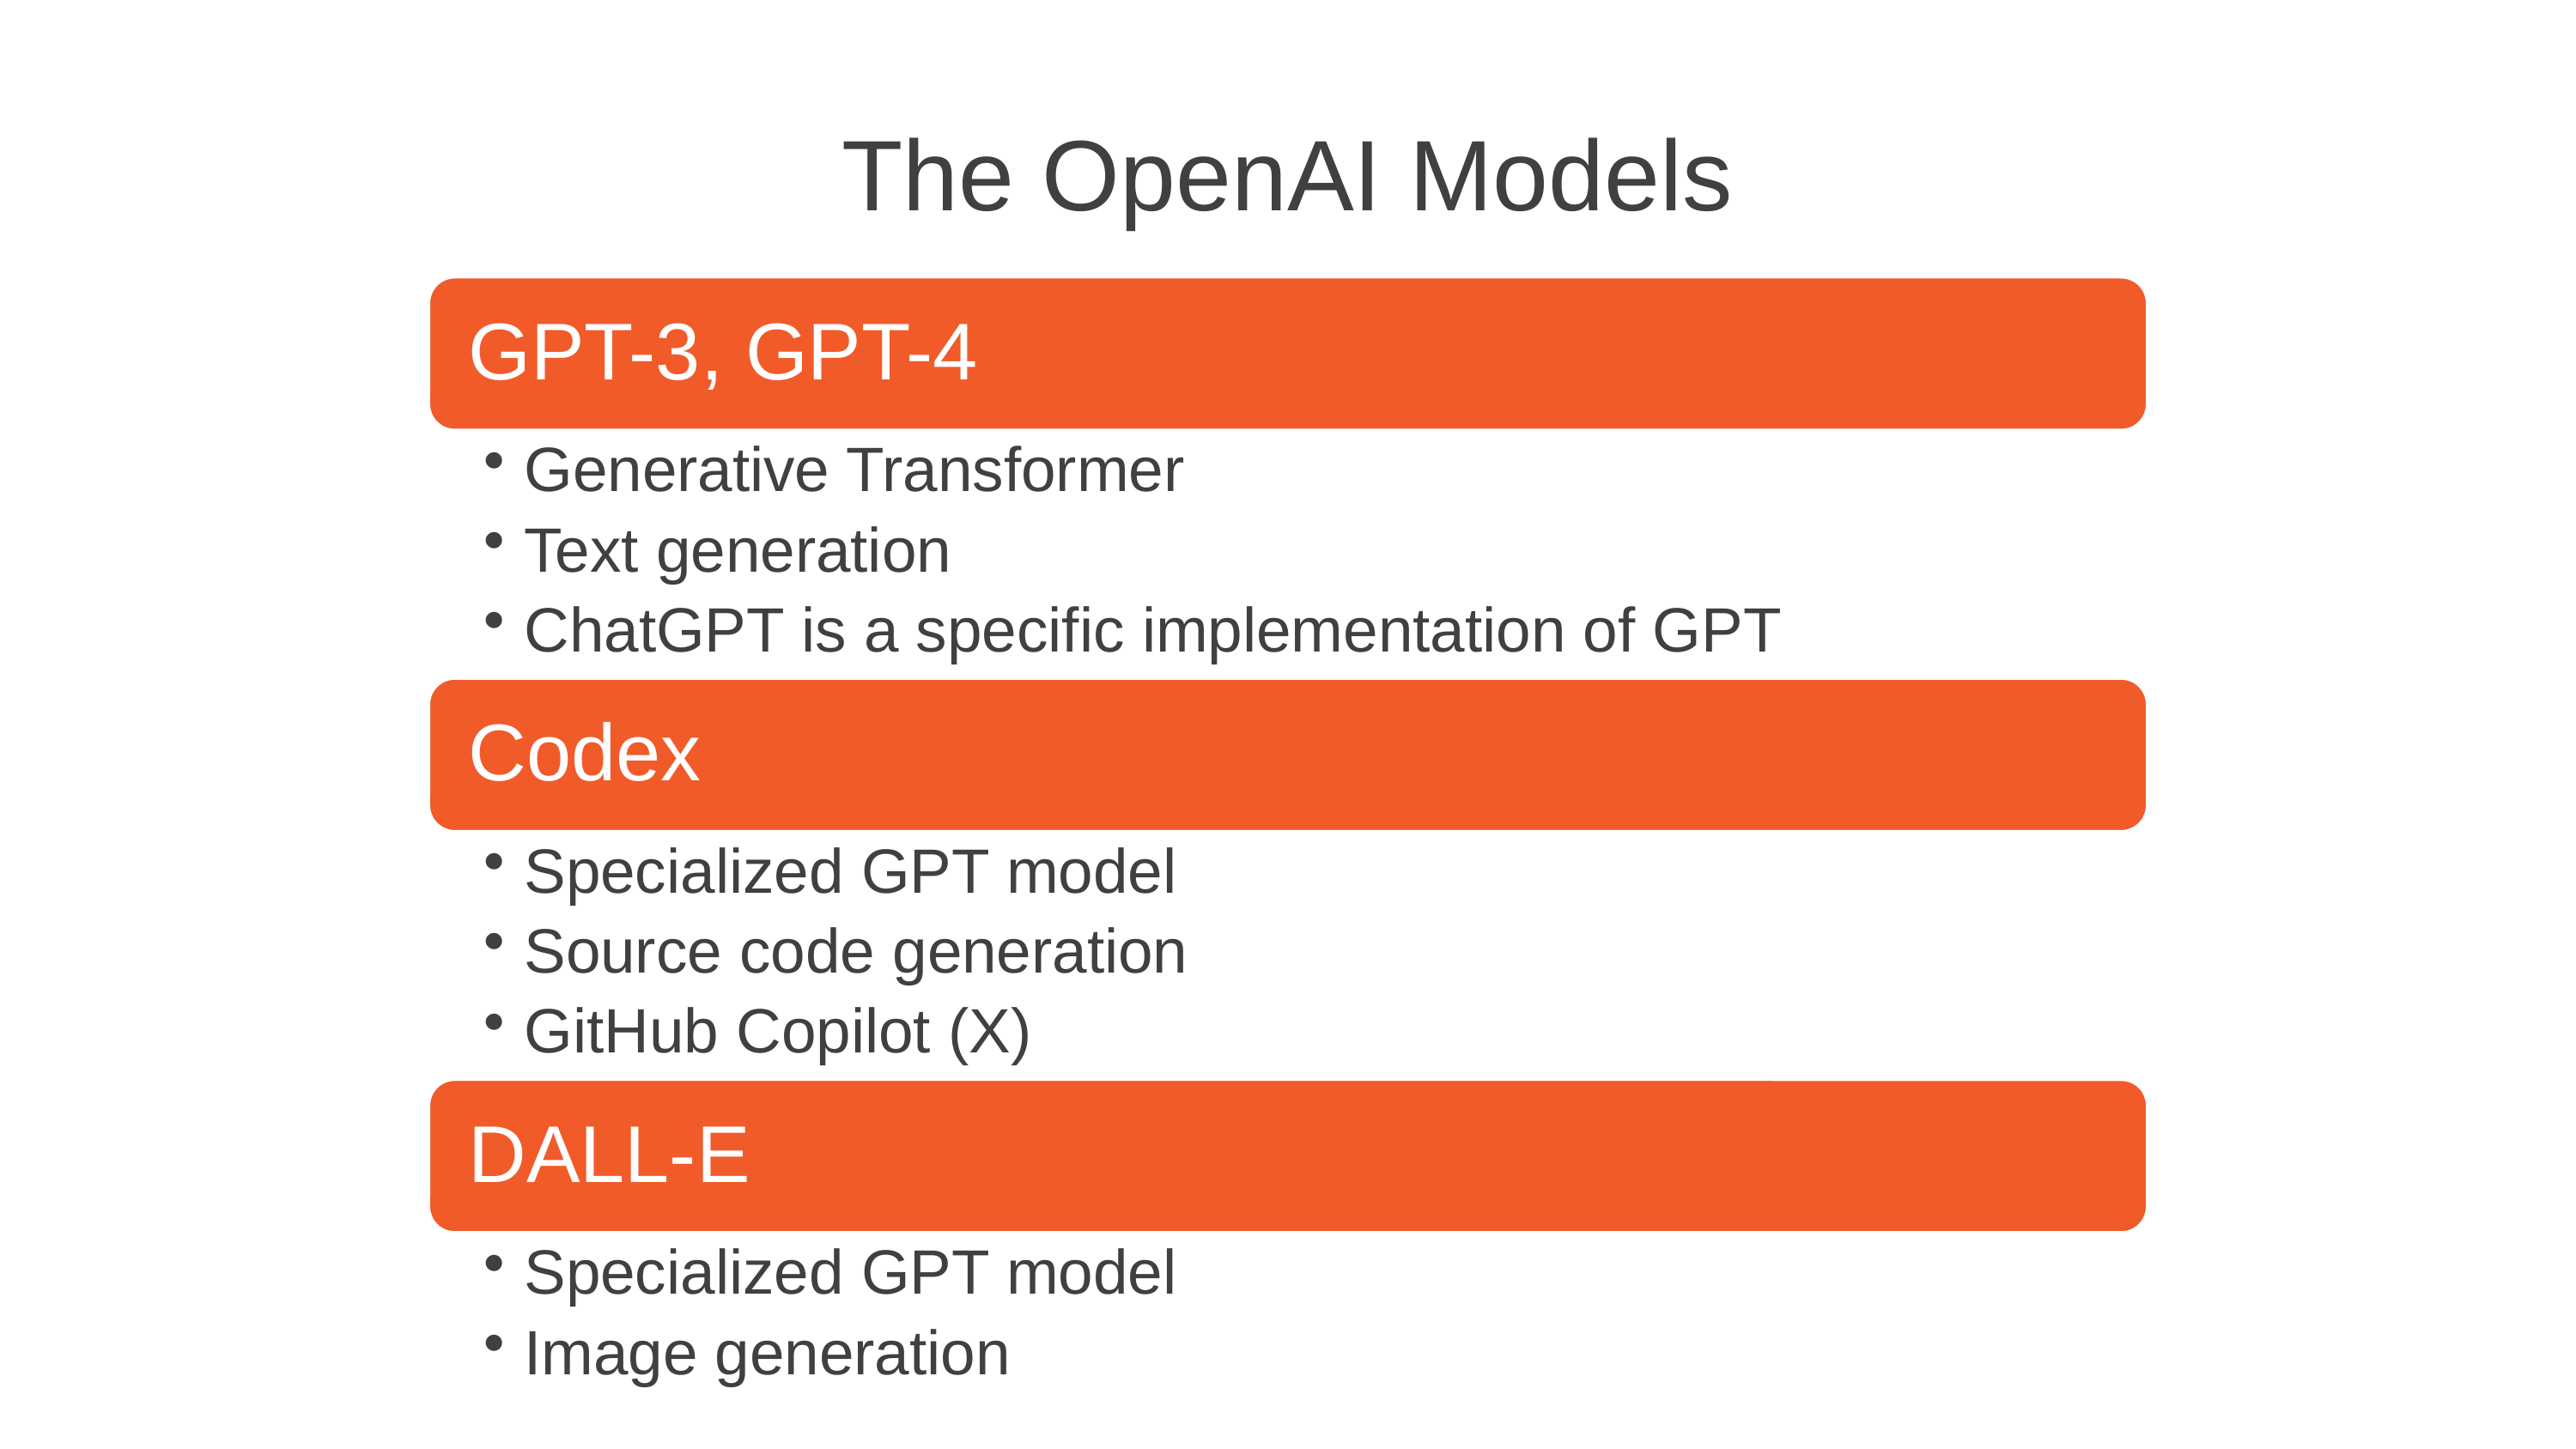

# The OpenAI Models
GPT-3, GPT-4
Generative Transformer
Text generation
ChatGPT is a specific implementation of GPT
Codex
Specialized GPT model
Source code generation
GitHub Copilot (X)
DALL-E
Specialized GPT model
Image generation